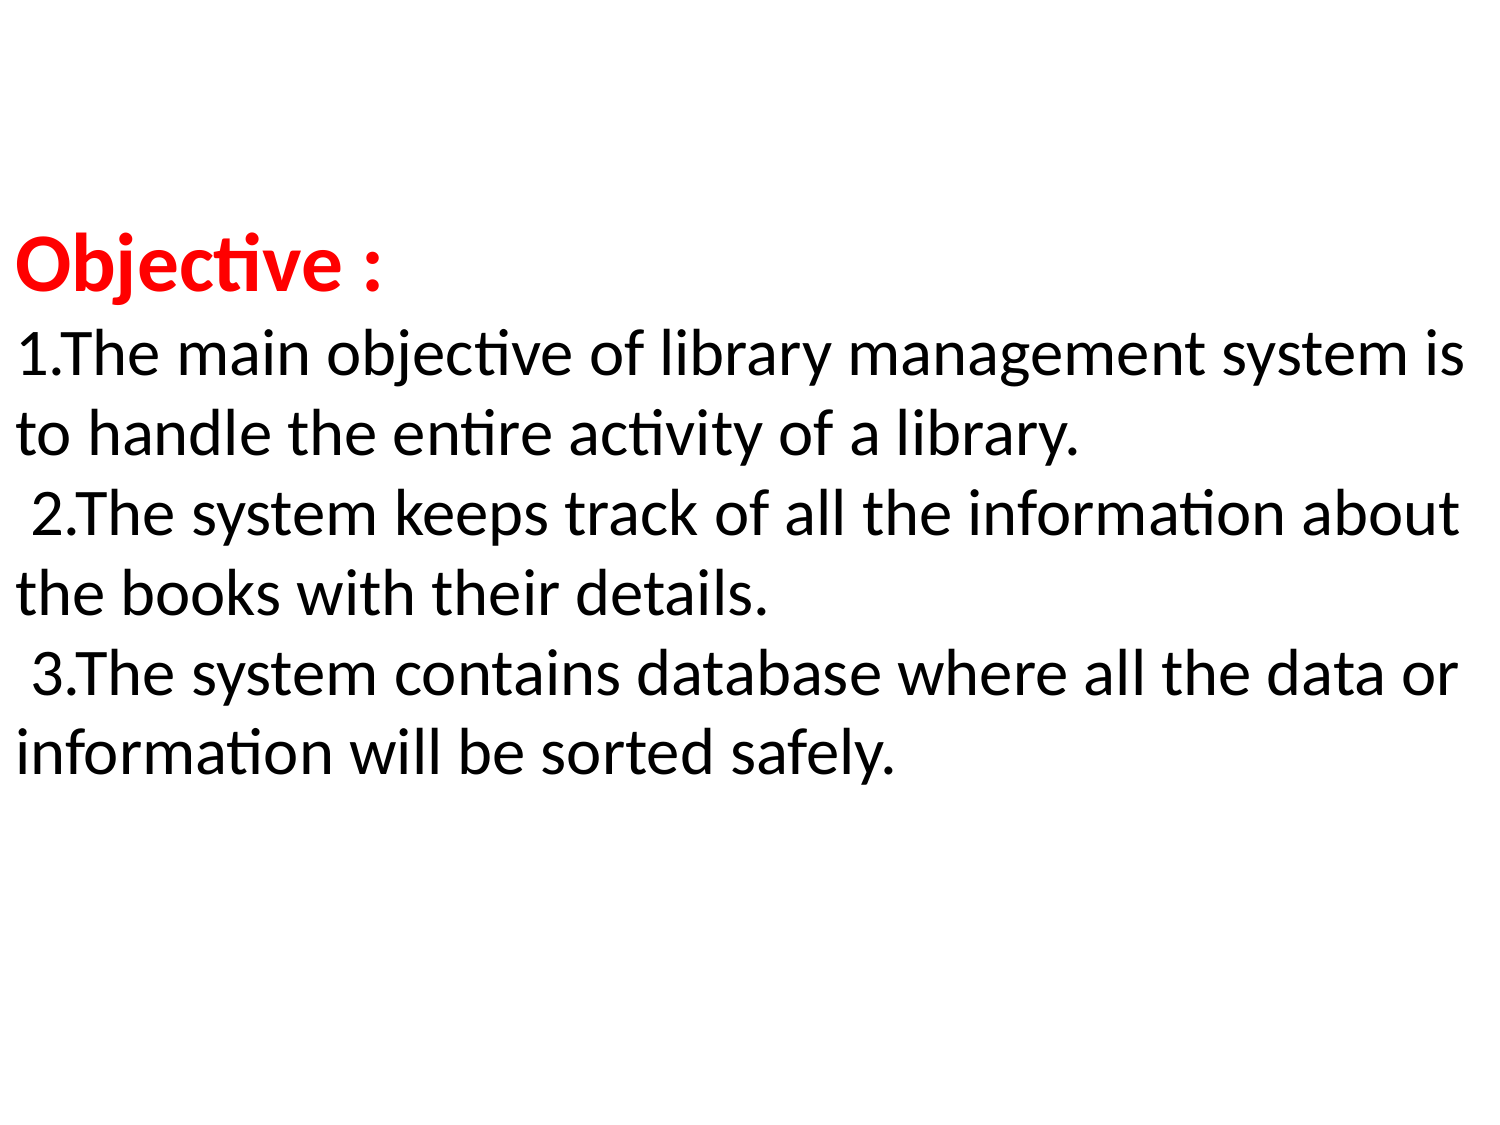

Objective :
1.The main objective of library management system is to handle the entire activity of a library.
 2.The system keeps track of all the information about the books with their details.
 3.The system contains database where all the data or information will be sorted safely.